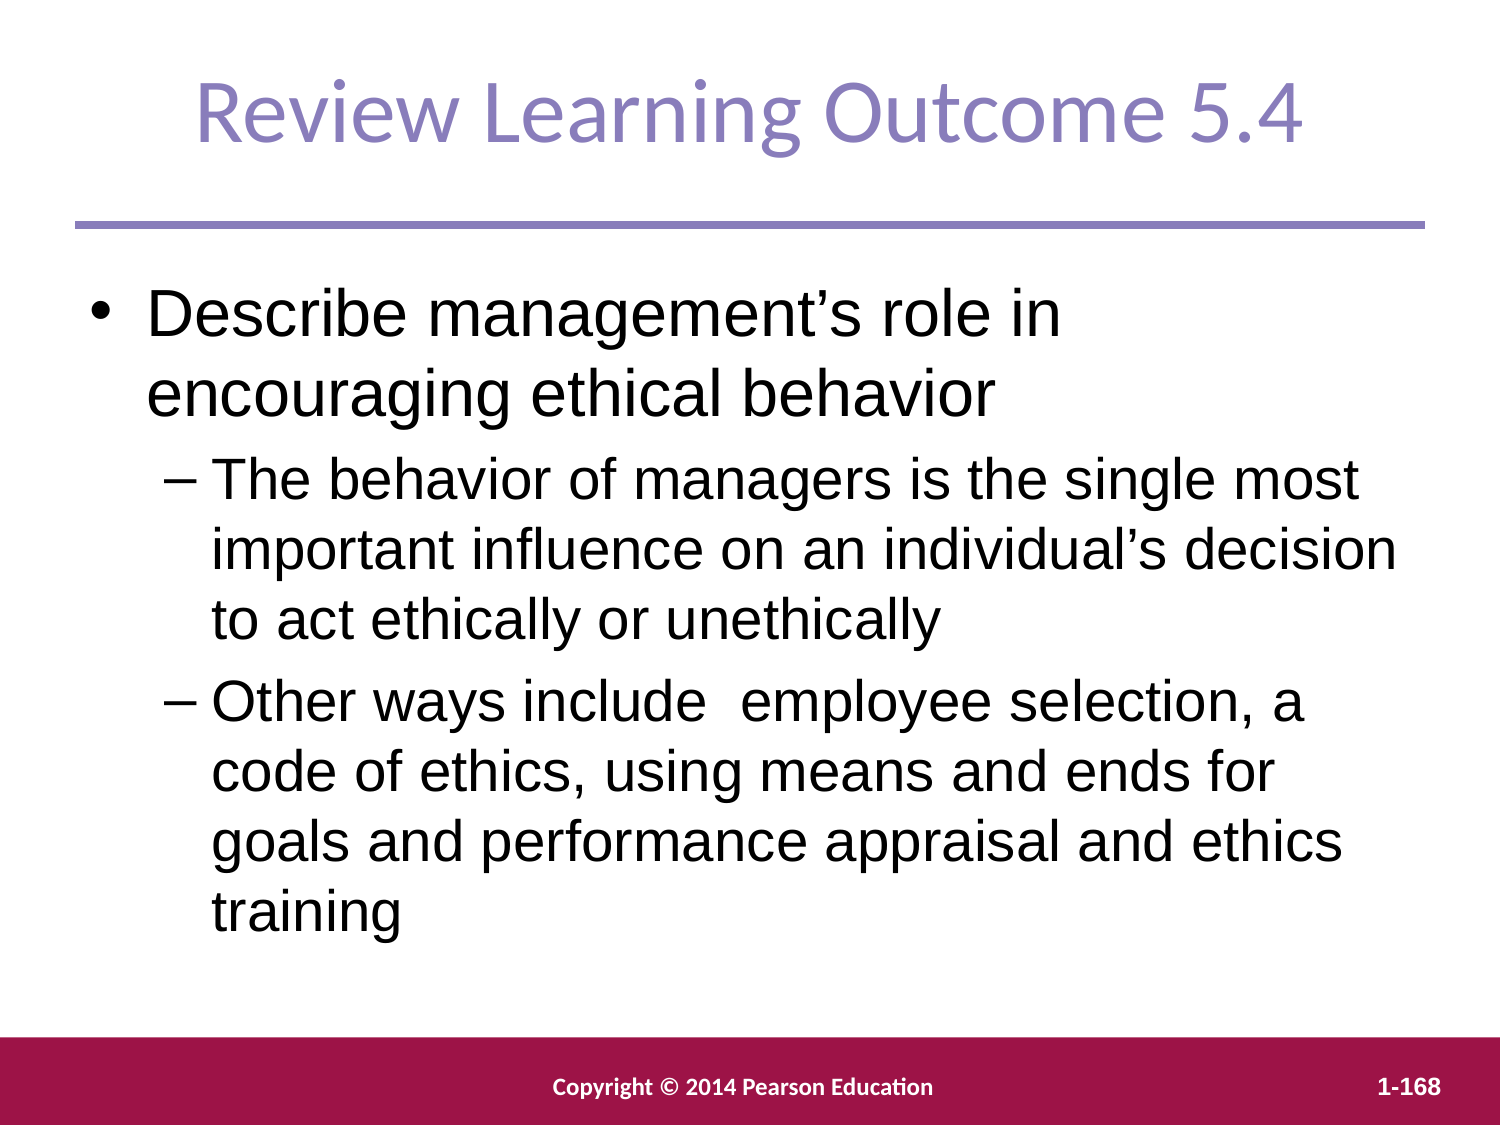

Review Learning Outcome 5.4
Describe management’s role in encouraging ethical behavior
The behavior of managers is the single most important influence on an individual’s decision to act ethically or unethically
Other ways include  employee selection, a code of ethics, using means and ends for goals and performance appraisal and ethics training